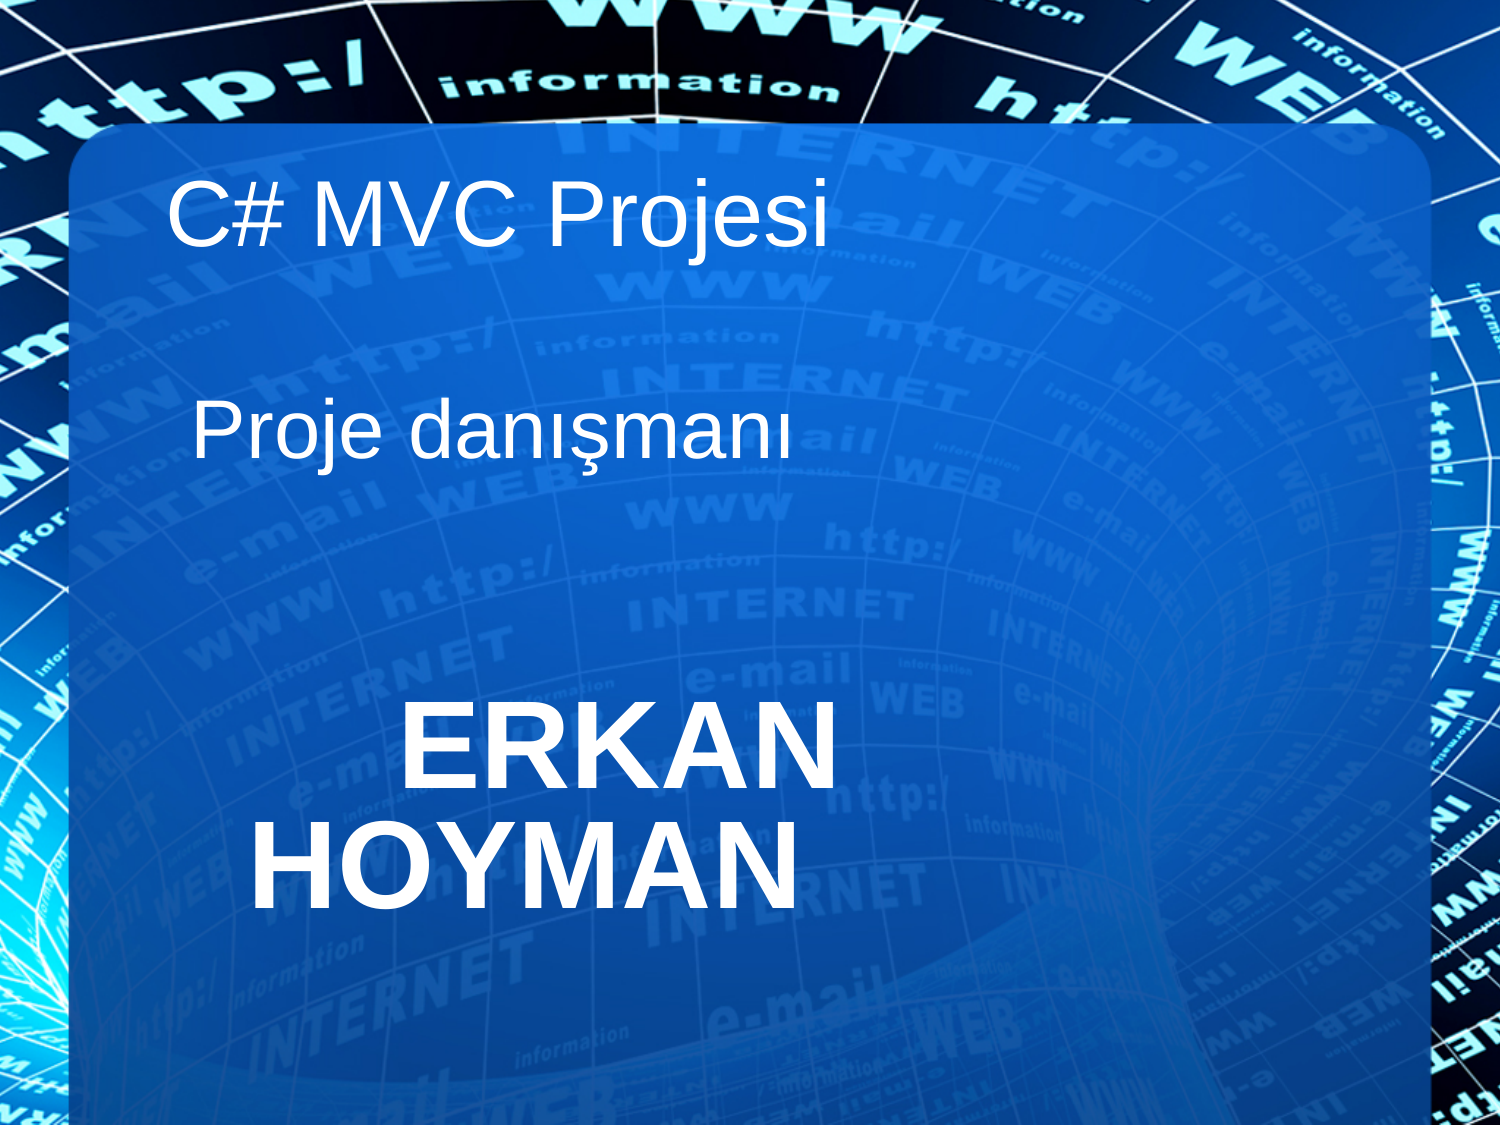

# C# MVC Projesi
Proje danışmanı

		ERKAN HOYMAN